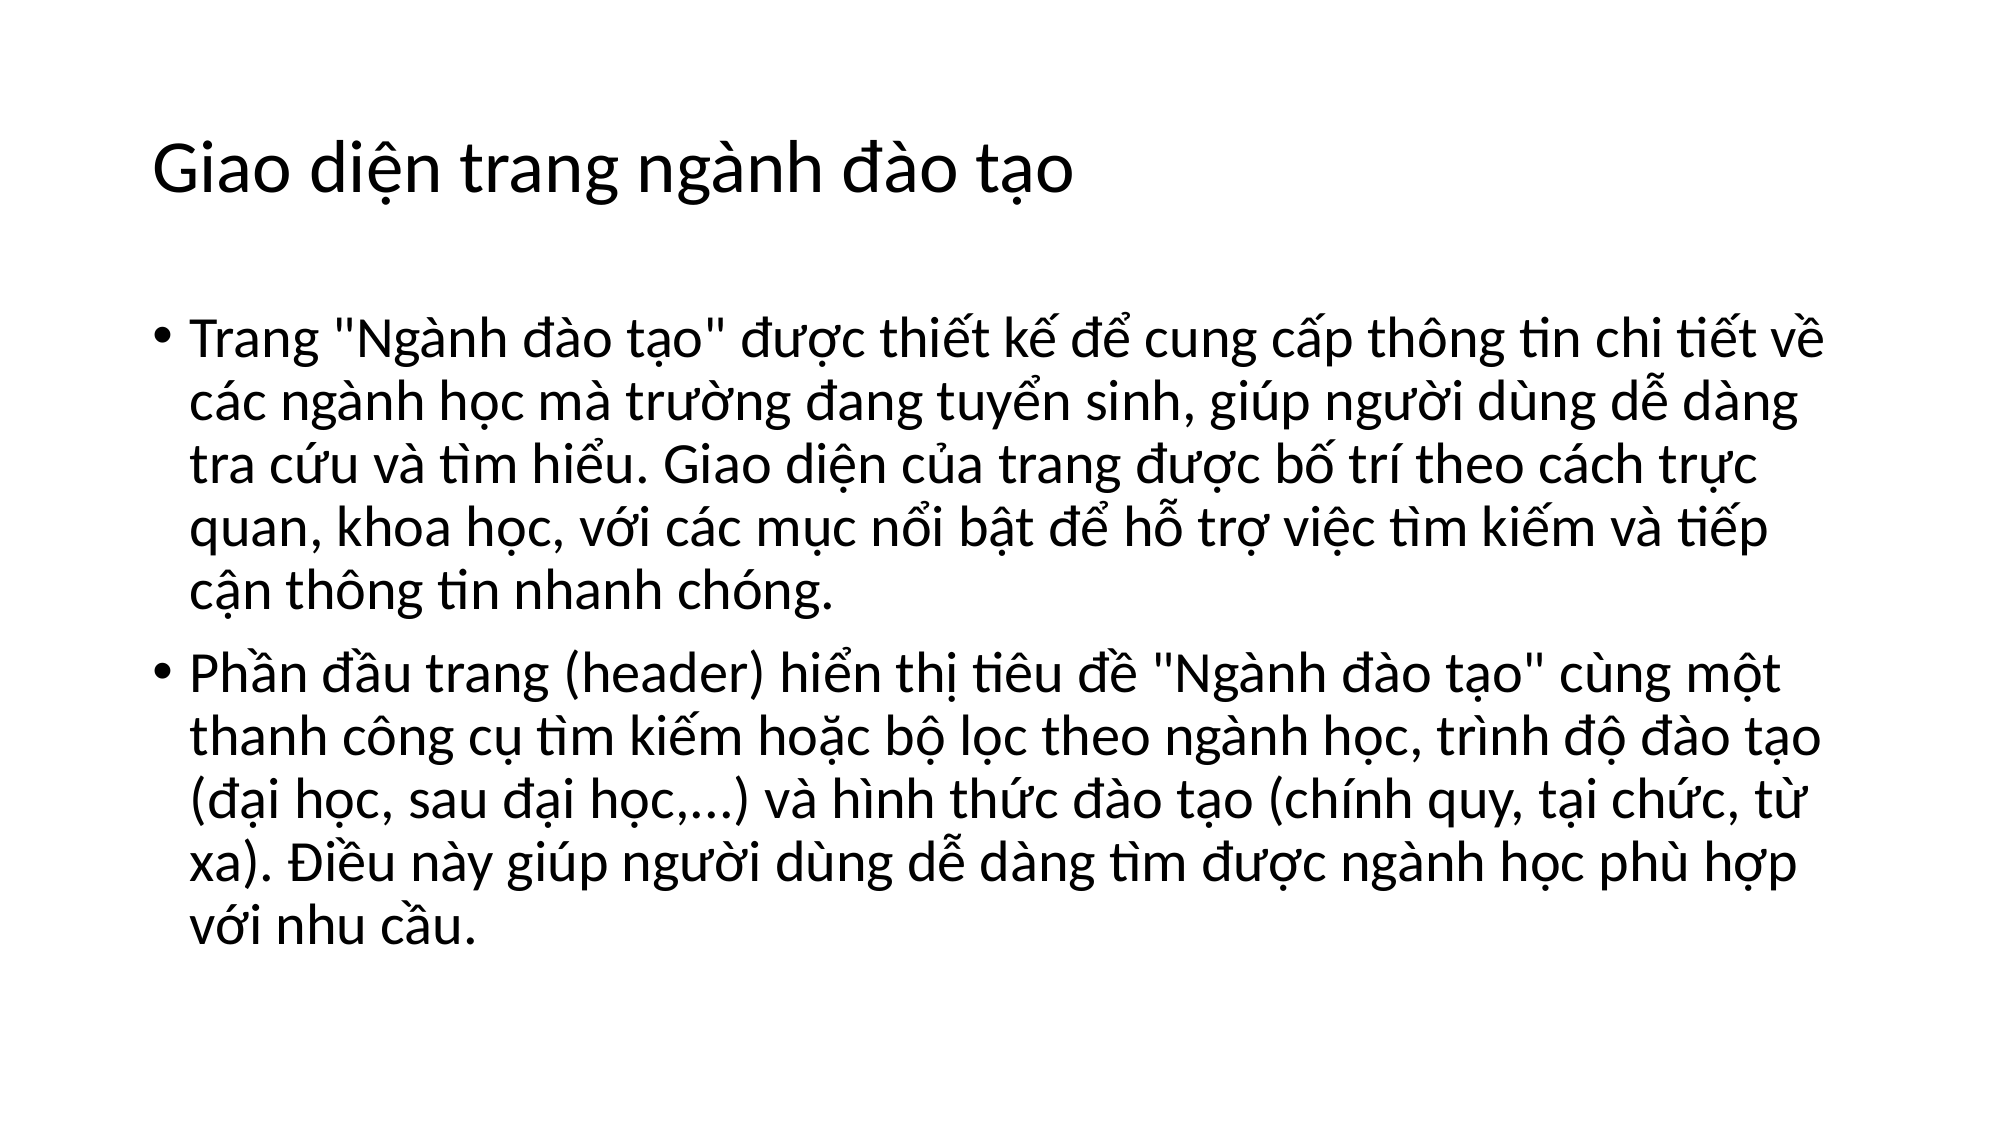

# Giao diện trang ngành đào tạo
Trang "Ngành đào tạo" được thiết kế để cung cấp thông tin chi tiết về các ngành học mà trường đang tuyển sinh, giúp người dùng dễ dàng tra cứu và tìm hiểu. Giao diện của trang được bố trí theo cách trực quan, khoa học, với các mục nổi bật để hỗ trợ việc tìm kiếm và tiếp cận thông tin nhanh chóng.
Phần đầu trang (header) hiển thị tiêu đề "Ngành đào tạo" cùng một thanh công cụ tìm kiếm hoặc bộ lọc theo ngành học, trình độ đào tạo (đại học, sau đại học,...) và hình thức đào tạo (chính quy, tại chức, từ xa). Điều này giúp người dùng dễ dàng tìm được ngành học phù hợp với nhu cầu.